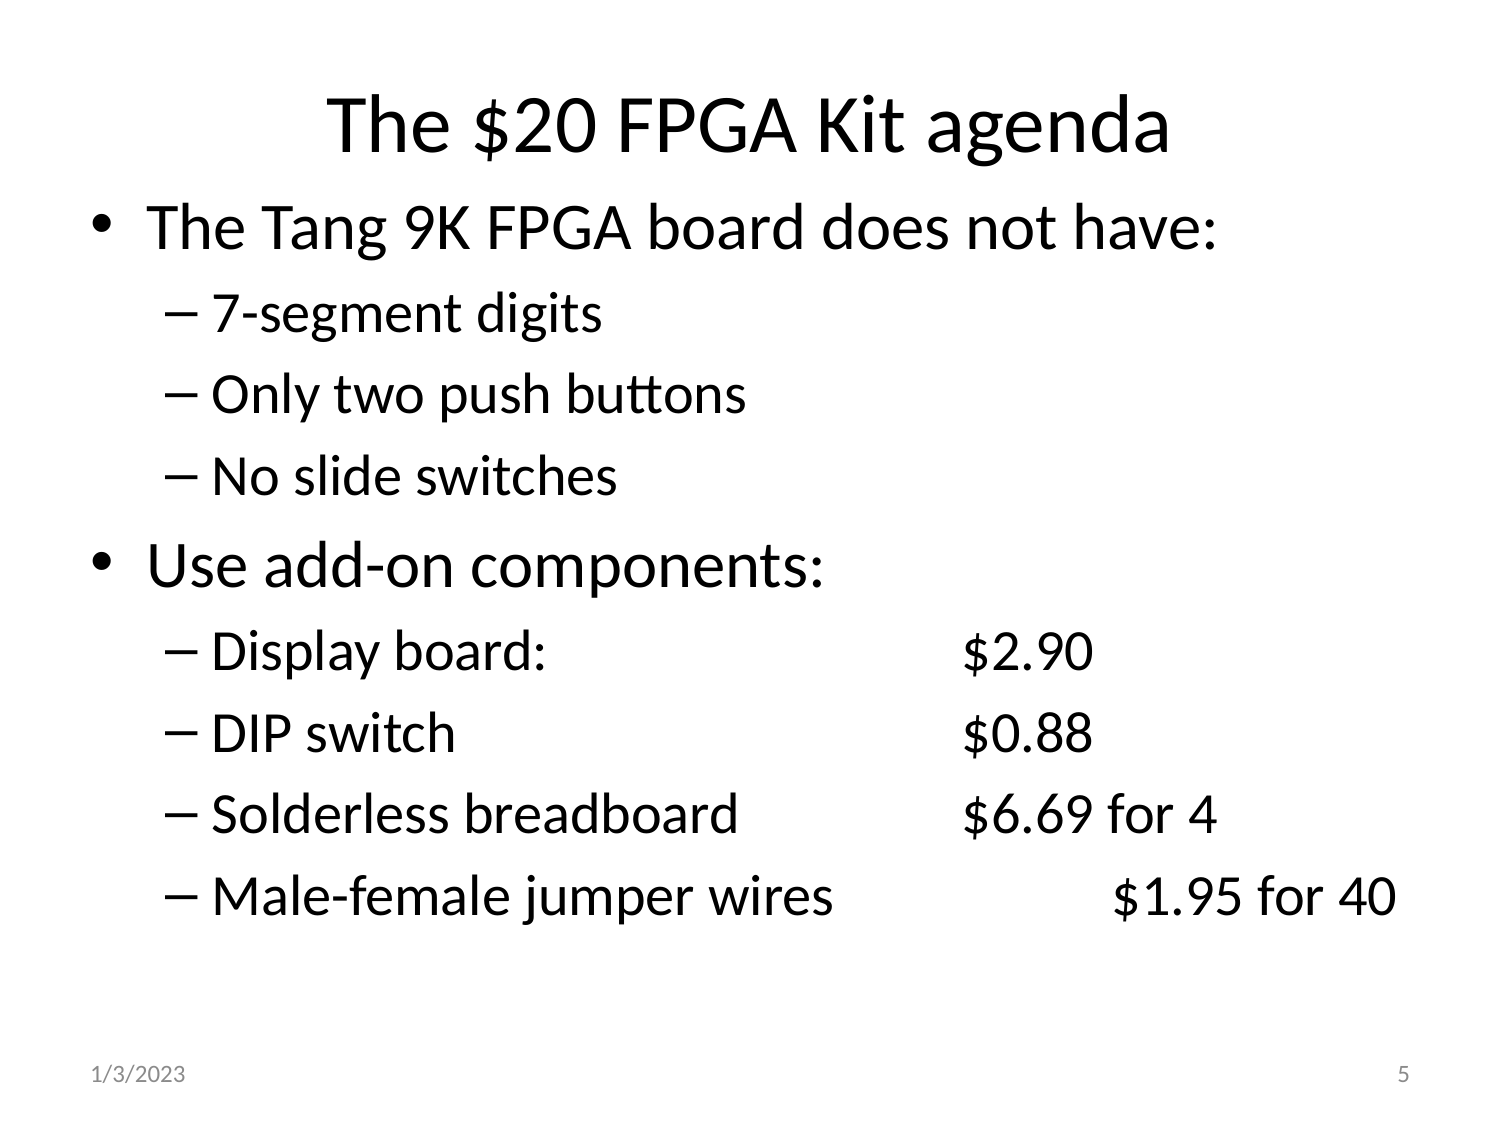

# The $20 FPGA Kit agenda
The Tang 9K FPGA board does not have:
7-segment digits
Only two push buttons
No slide switches
Use add-on components:
Display board:			$2.90
DIP switch				$0.88
Solderless breadboard		$6.69 for 4
Male-female jumper wires		$1.95 for 40

1/3/2023
5